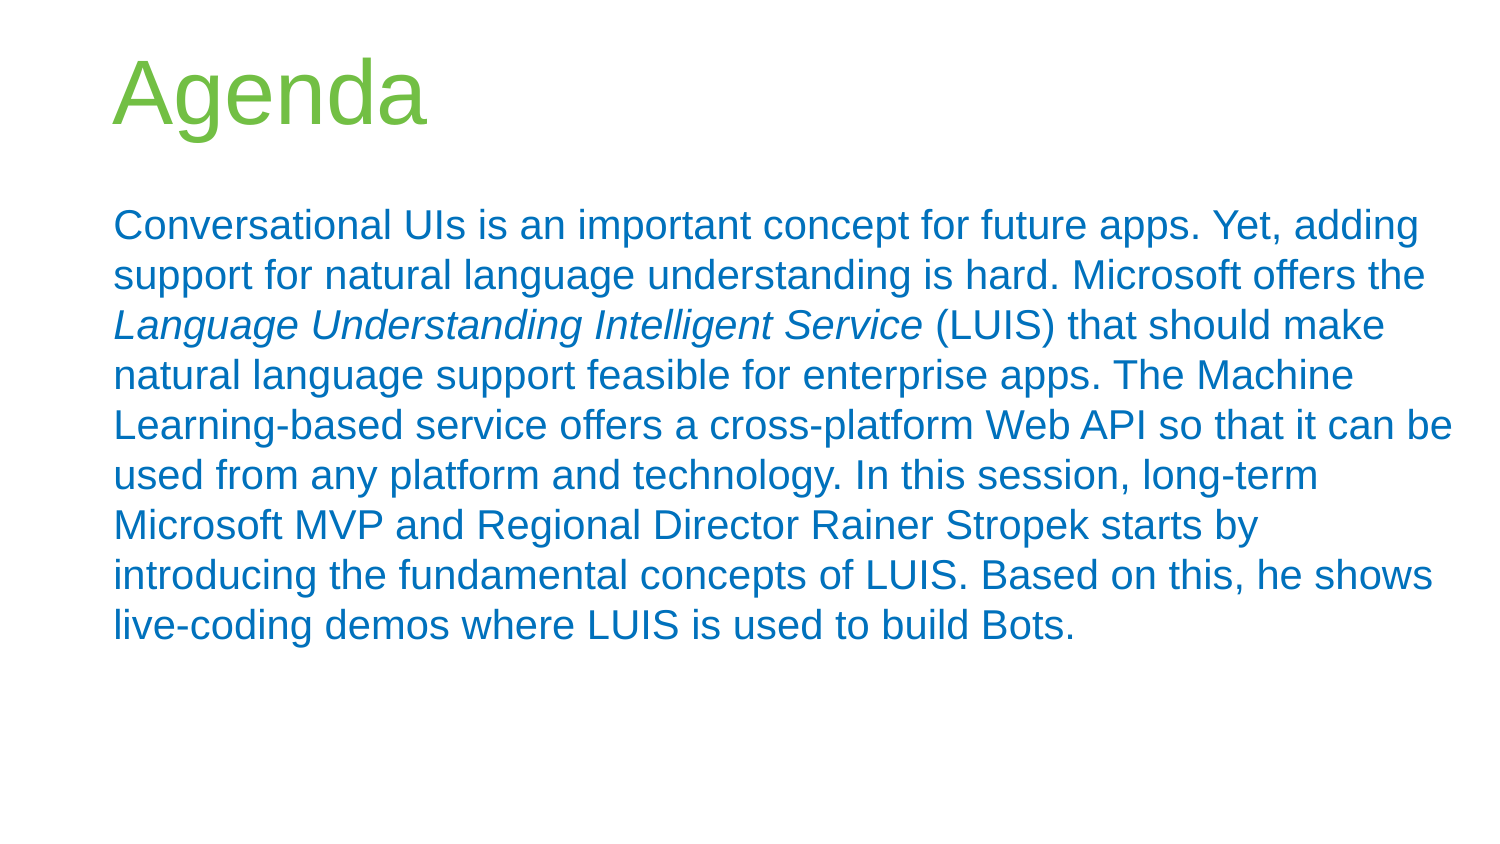

# Agenda
Conversational UIs is an important concept for future apps. Yet, adding support for natural language understanding is hard. Microsoft offers the Language Understanding Intelligent Service (LUIS) that should make natural language support feasible for enterprise apps. The Machine Learning-based service offers a cross-platform Web API so that it can be used from any platform and technology. In this session, long-term Microsoft MVP and Regional Director Rainer Stropek starts by introducing the fundamental concepts of LUIS. Based on this, he shows live-coding demos where LUIS is used to build Bots.